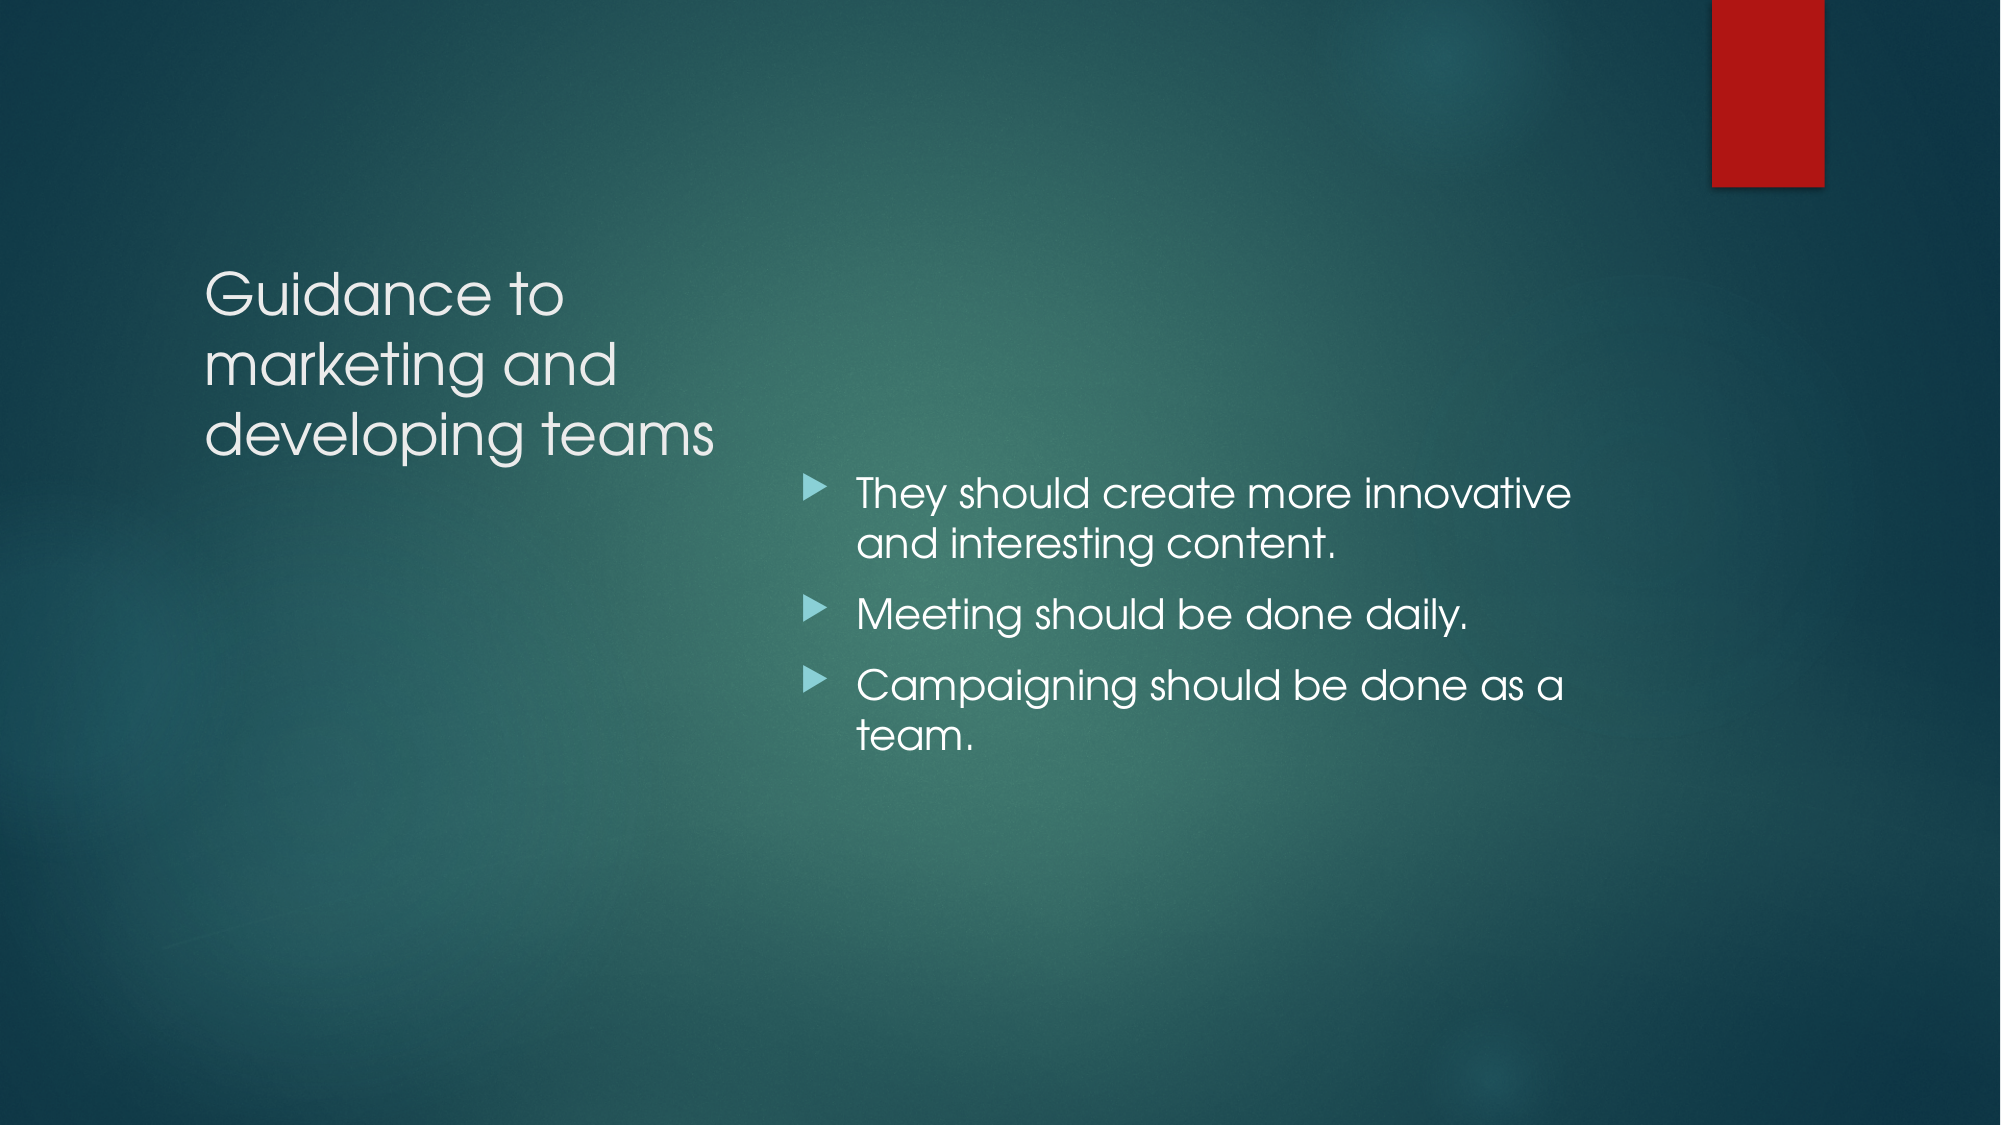

# Guidance to marketing and developing teams
They should create more innovative and interesting content.
Meeting should be done daily.
Campaigning should be done as a team.